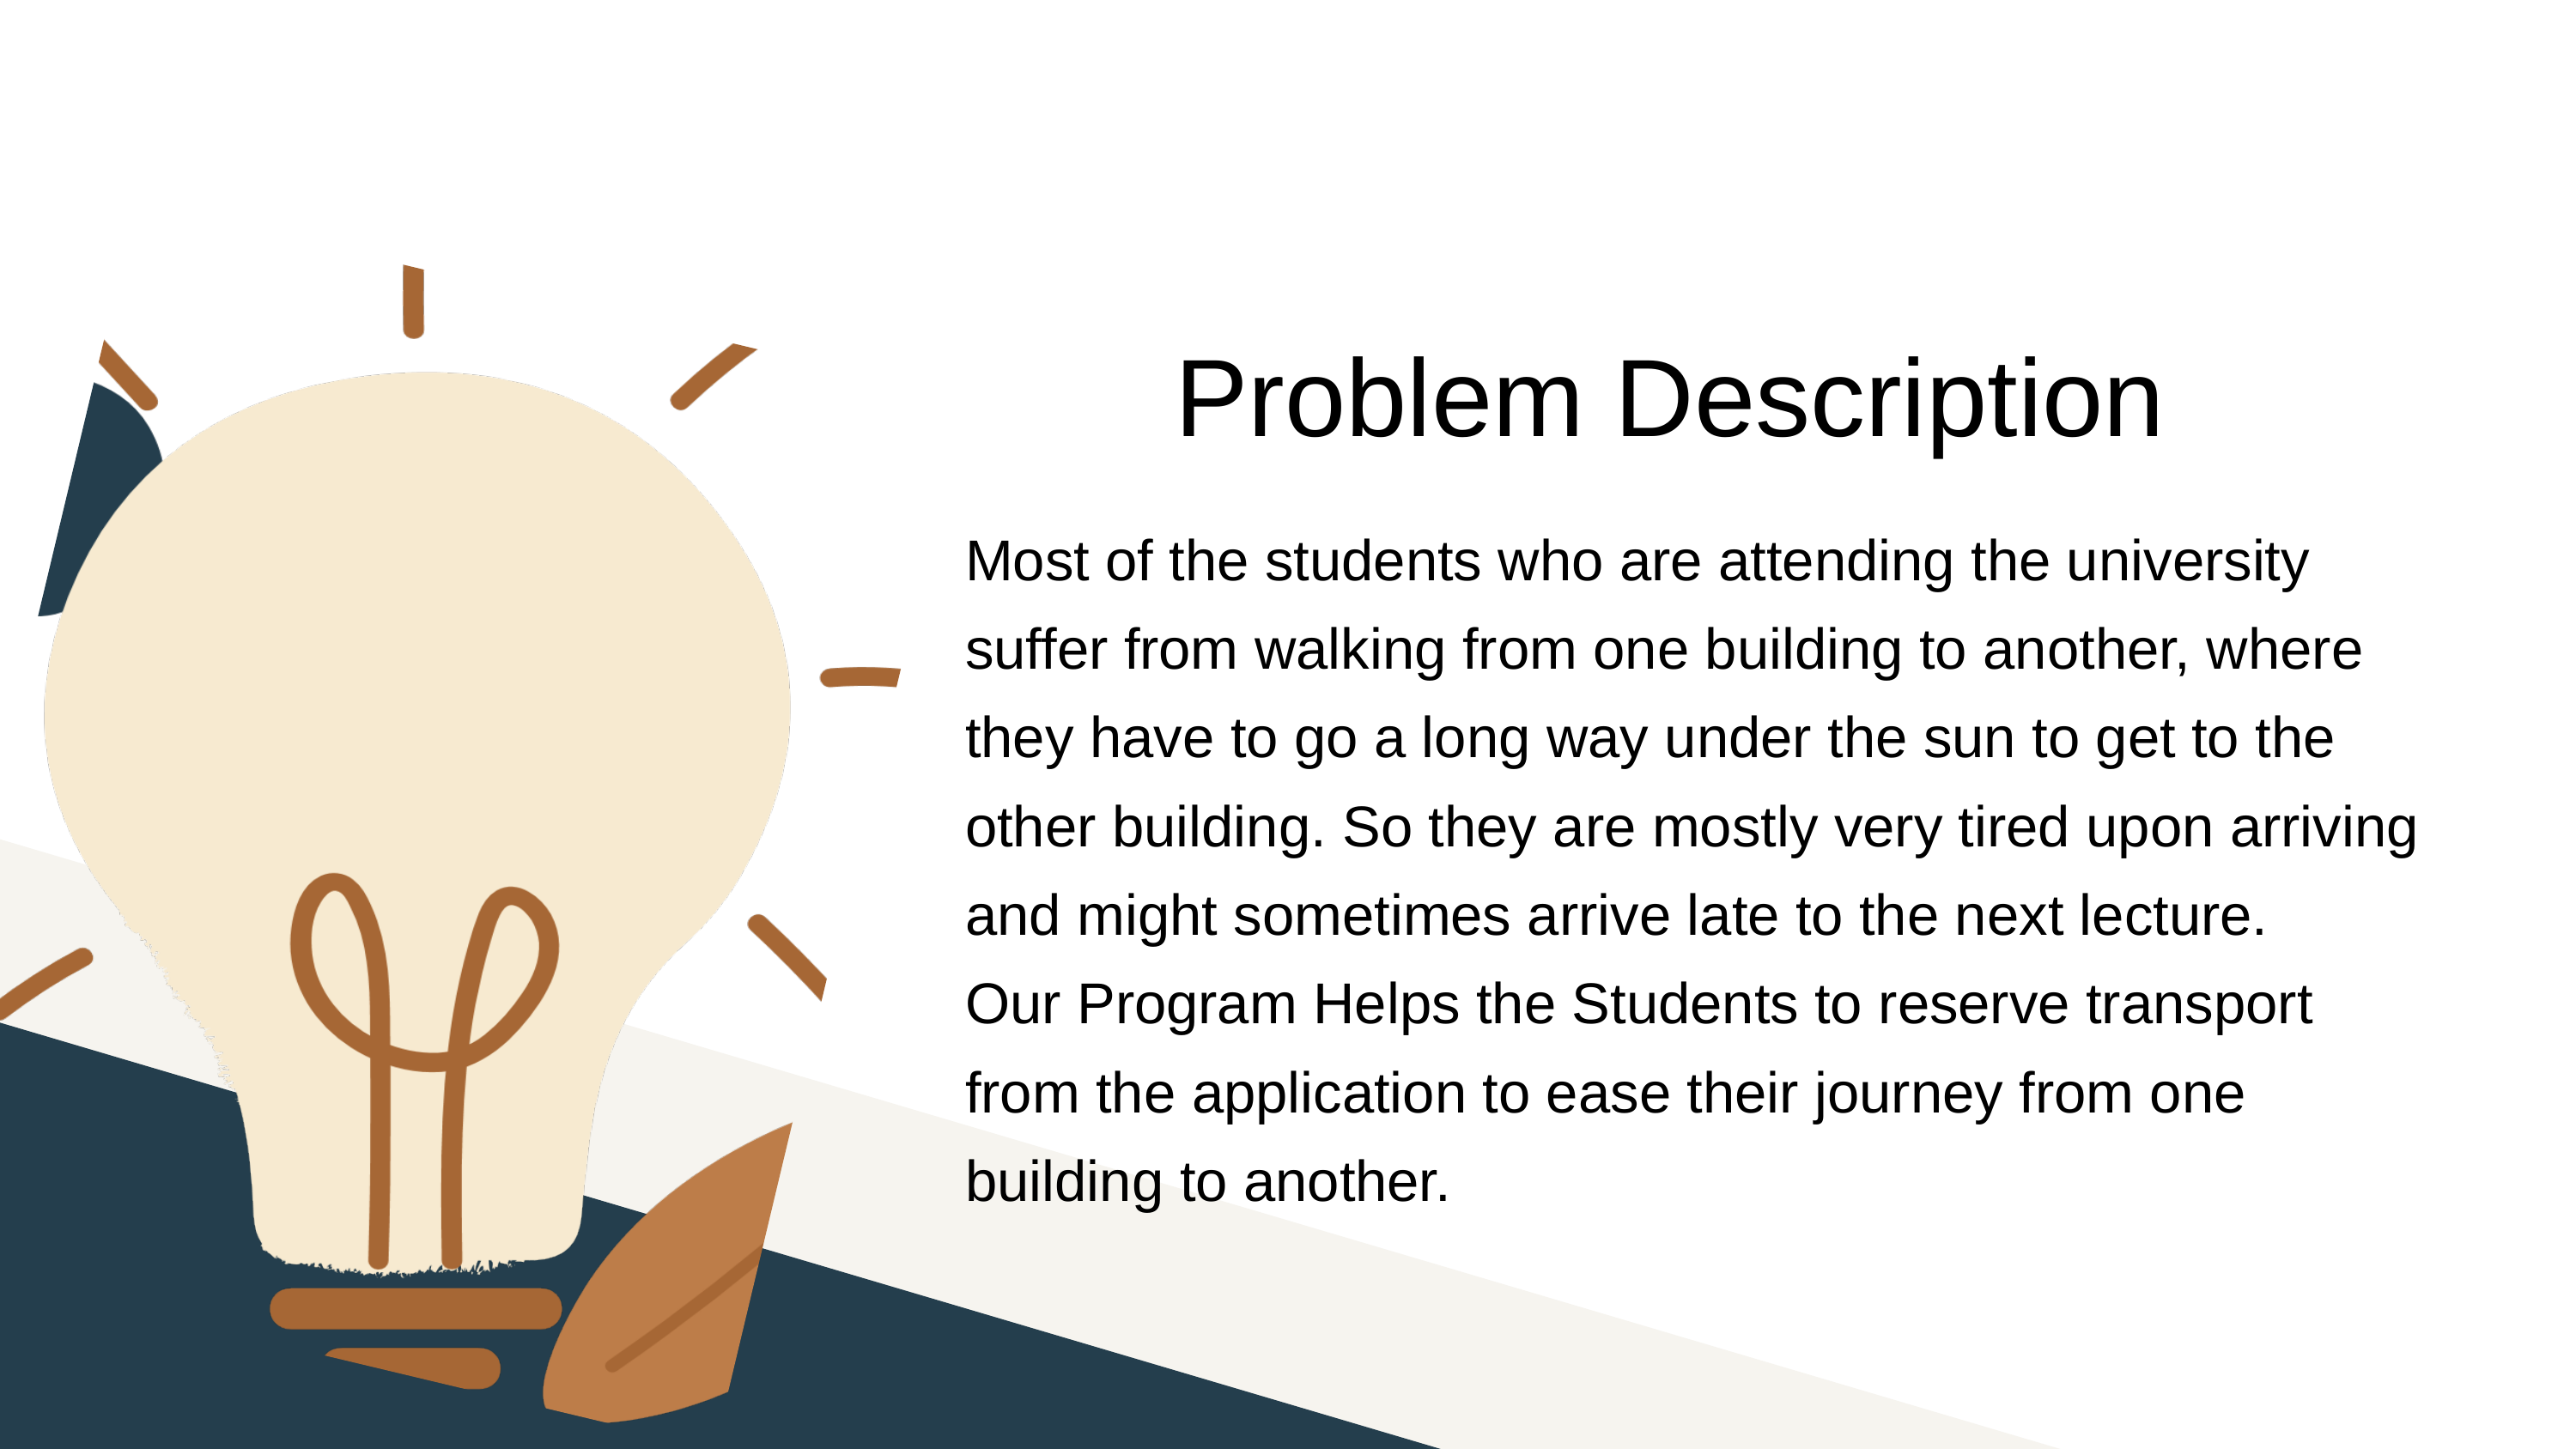

Problem Description

Most of the students who are attending the university suffer from walking from one building to another, where they have to go a long way under the sun to get to the other building. So they are mostly very tired upon arriving and might sometimes arrive late to the next lecture.
Our Program Helps the Students to reserve transport from the application to ease their journey from one building to another.